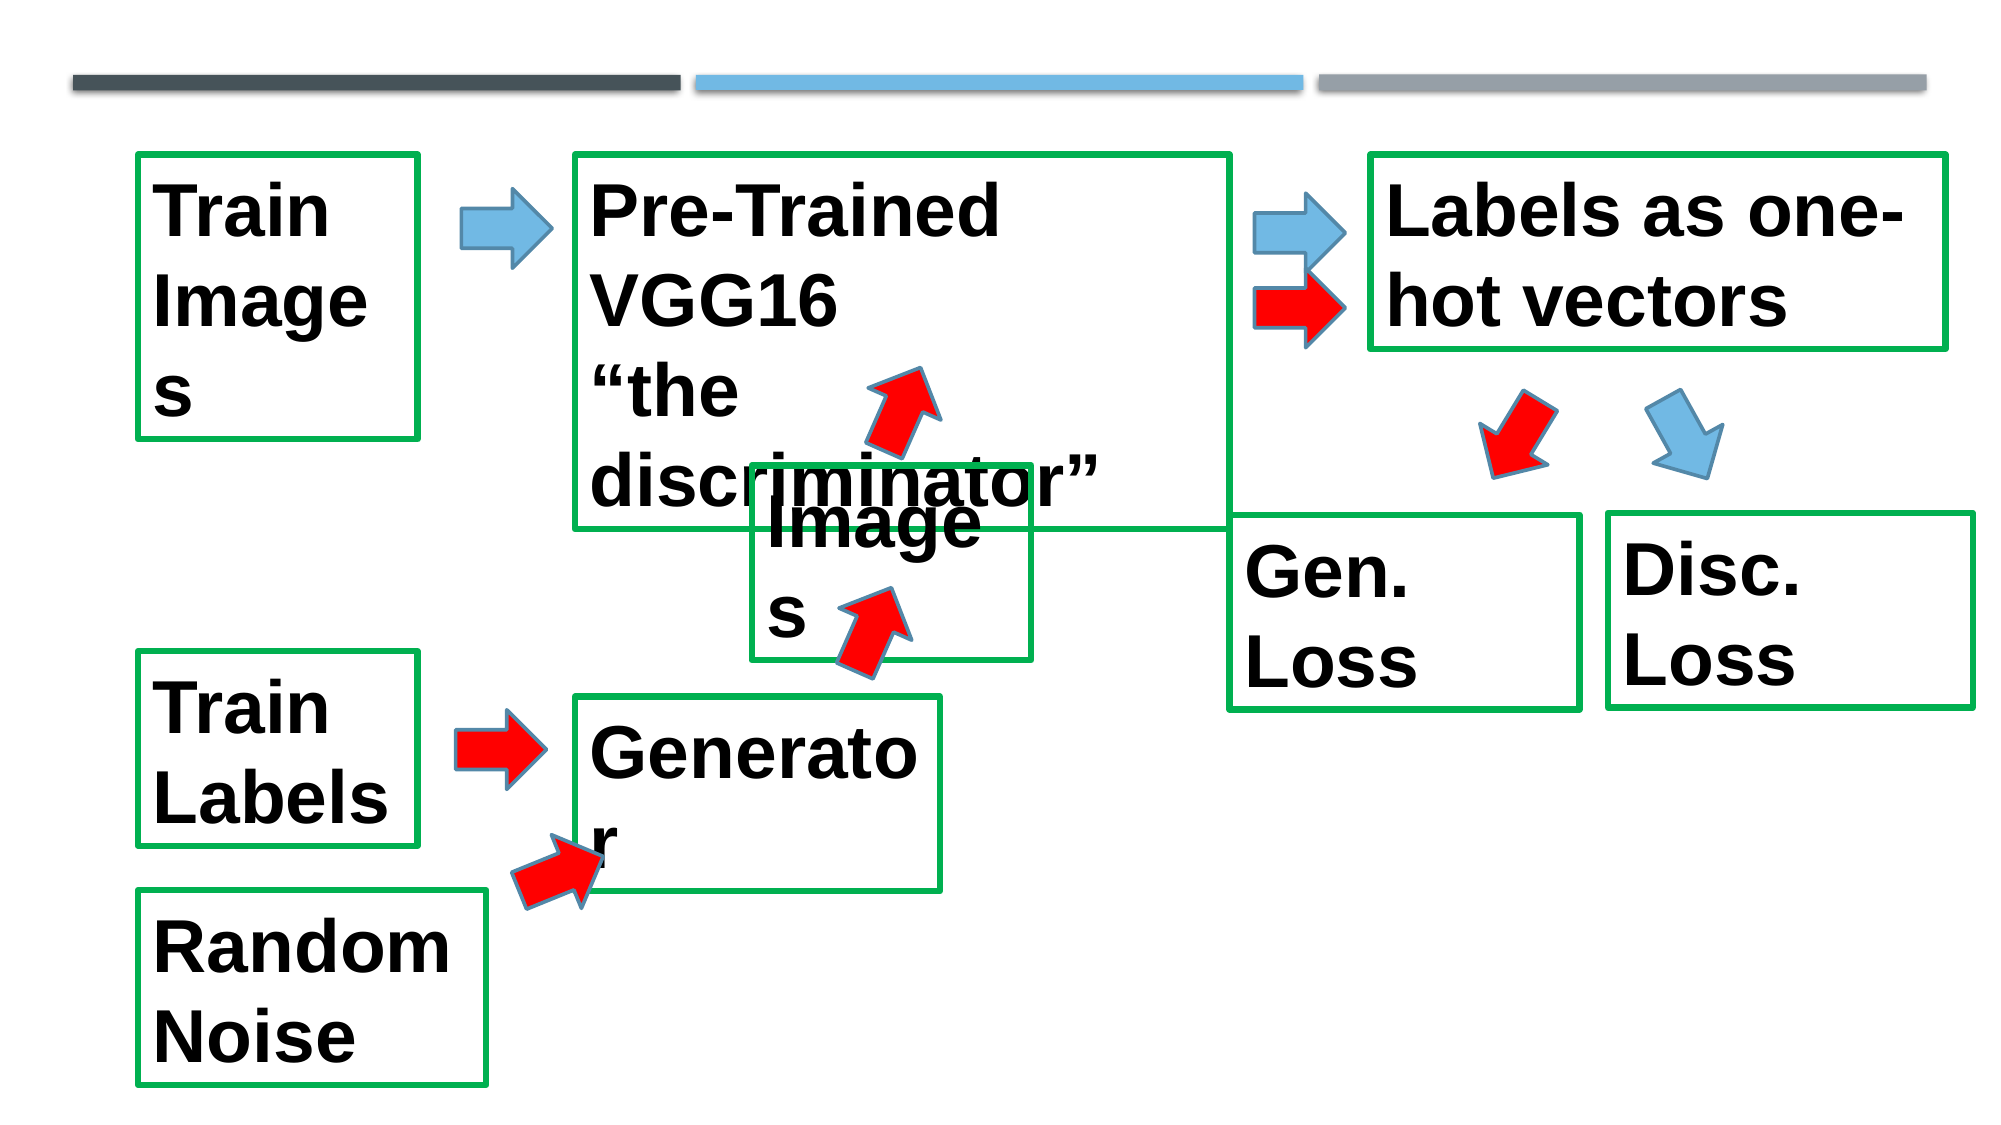

Train Images
Pre-Trained VGG16
“the discriminator”
Labels as one-hot vectors

Images
Disc. Loss
Gen. Loss

Train Labels
Generator

Random Noise